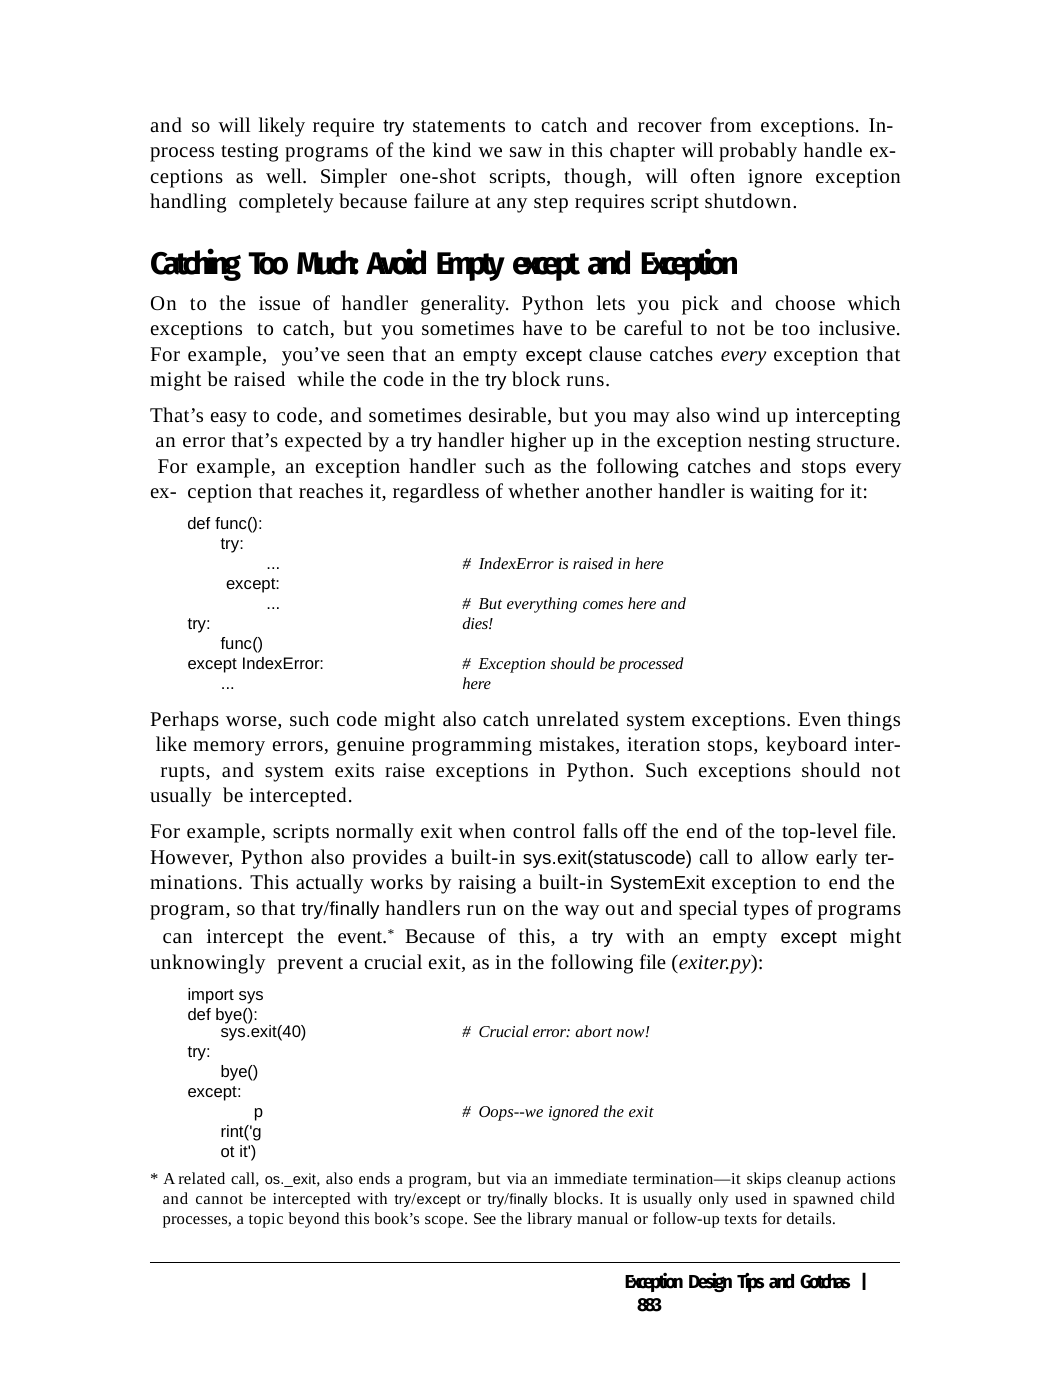

and so will likely require try statements to catch and recover from exceptions. In-  process testing programs of the kind we saw in this chapter will probably handle ex-  ceptions as well. Simpler one-shot scripts, though, will often ignore exception handling  completely because failure at any step requires script shutdown.

Catching Too Much: Avoid Empty except and Exception
On to the issue of handler generality. Python lets you pick and choose which exceptions  to catch, but you sometimes have to be careful to not be too inclusive. For example,  you’ve seen that an empty except clause catches every exception that might be raised  while the code in the try block runs.
That’s easy to code, and sometimes desirable, but you may also wind up intercepting  an error that’s expected by a try handler higher up in the exception nesting structure.  For example, an exception handler such as the following catches and stops every ex-  ception that reaches it, regardless of whether another handler is waiting for it:
def func():  try:
...
except:
...
# IndexError is raised in here
# But everything comes here and dies!
try:
func()
except IndexError:
...
# Exception should be processed here
Perhaps worse, such code might also catch unrelated system exceptions. Even things  like memory errors, genuine programming mistakes, iteration stops, keyboard inter-  rupts, and system exits raise exceptions in Python. Such exceptions should not usually  be intercepted.
For example, scripts normally exit when control falls off the end of the top-level file.  However, Python also provides a built-in sys.exit(statuscode) call to allow early ter-  minations. This actually works by raising a built-in SystemExit exception to end the  program, so that try/finally handlers run on the way out and special types of programs  can intercept the event.* Because of this, a try with an empty except might unknowingly  prevent a crucial exit, as in the following file (exiter.py):
import sys  def bye():
sys.exit(40)
try:
bye()  except:
print('got it')
# Crucial error: abort now!
# Oops--we ignored the exit
* A related call, os._exit, also ends a program, but via an immediate termination—it skips cleanup actions  and cannot be intercepted with try/except or try/finally blocks. It is usually only used in spawned child  processes, a topic beyond this book’s scope. See the library manual or follow-up texts for details.

Exception Design Tips and Gotchas  | 883